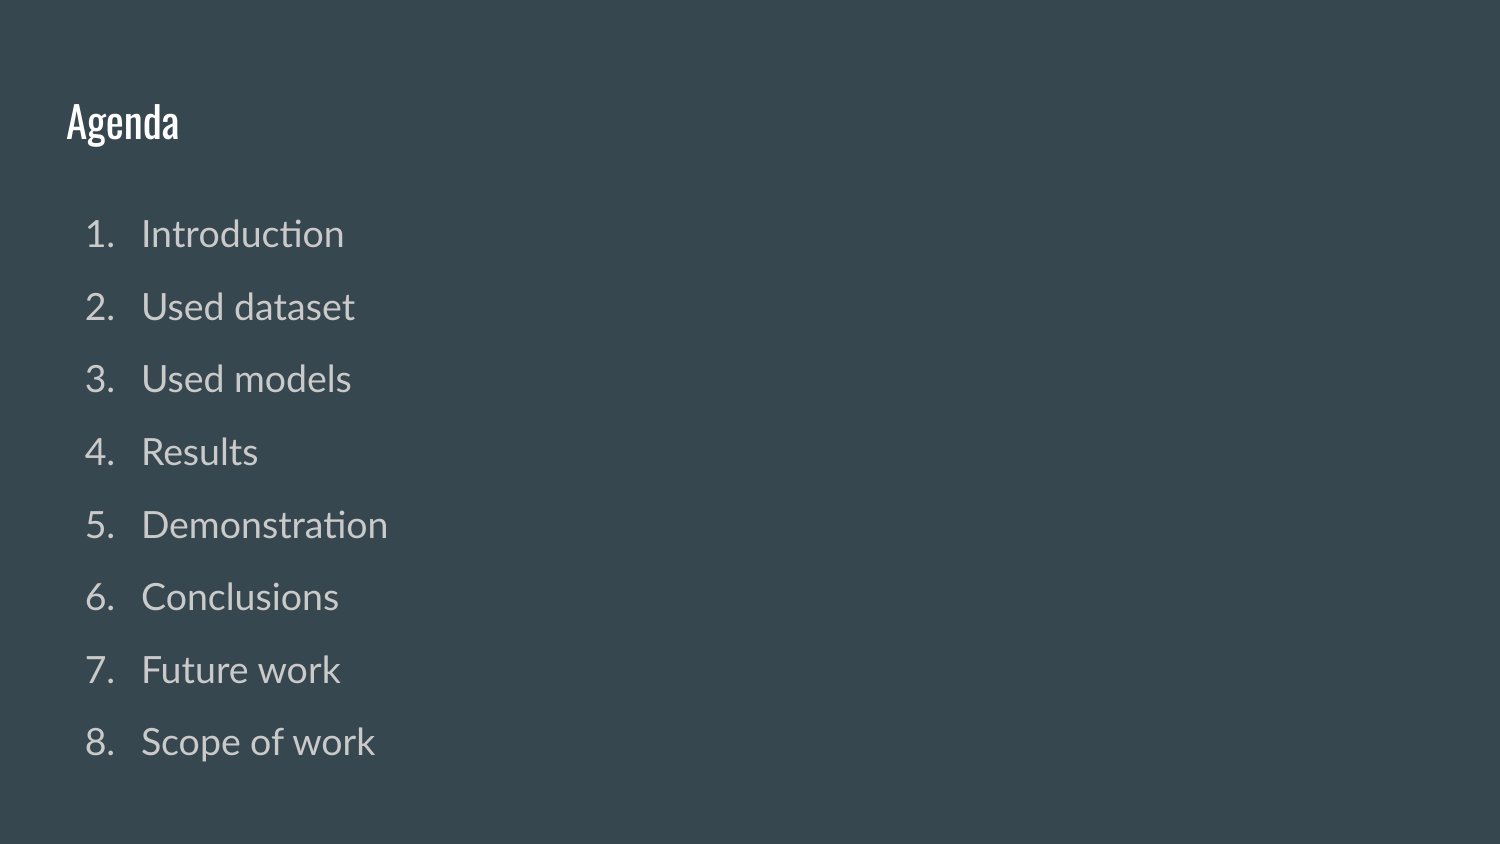

# Agenda
Introduction
Used dataset
Used models
Results
Demonstration
Conclusions
Future work
Scope of work